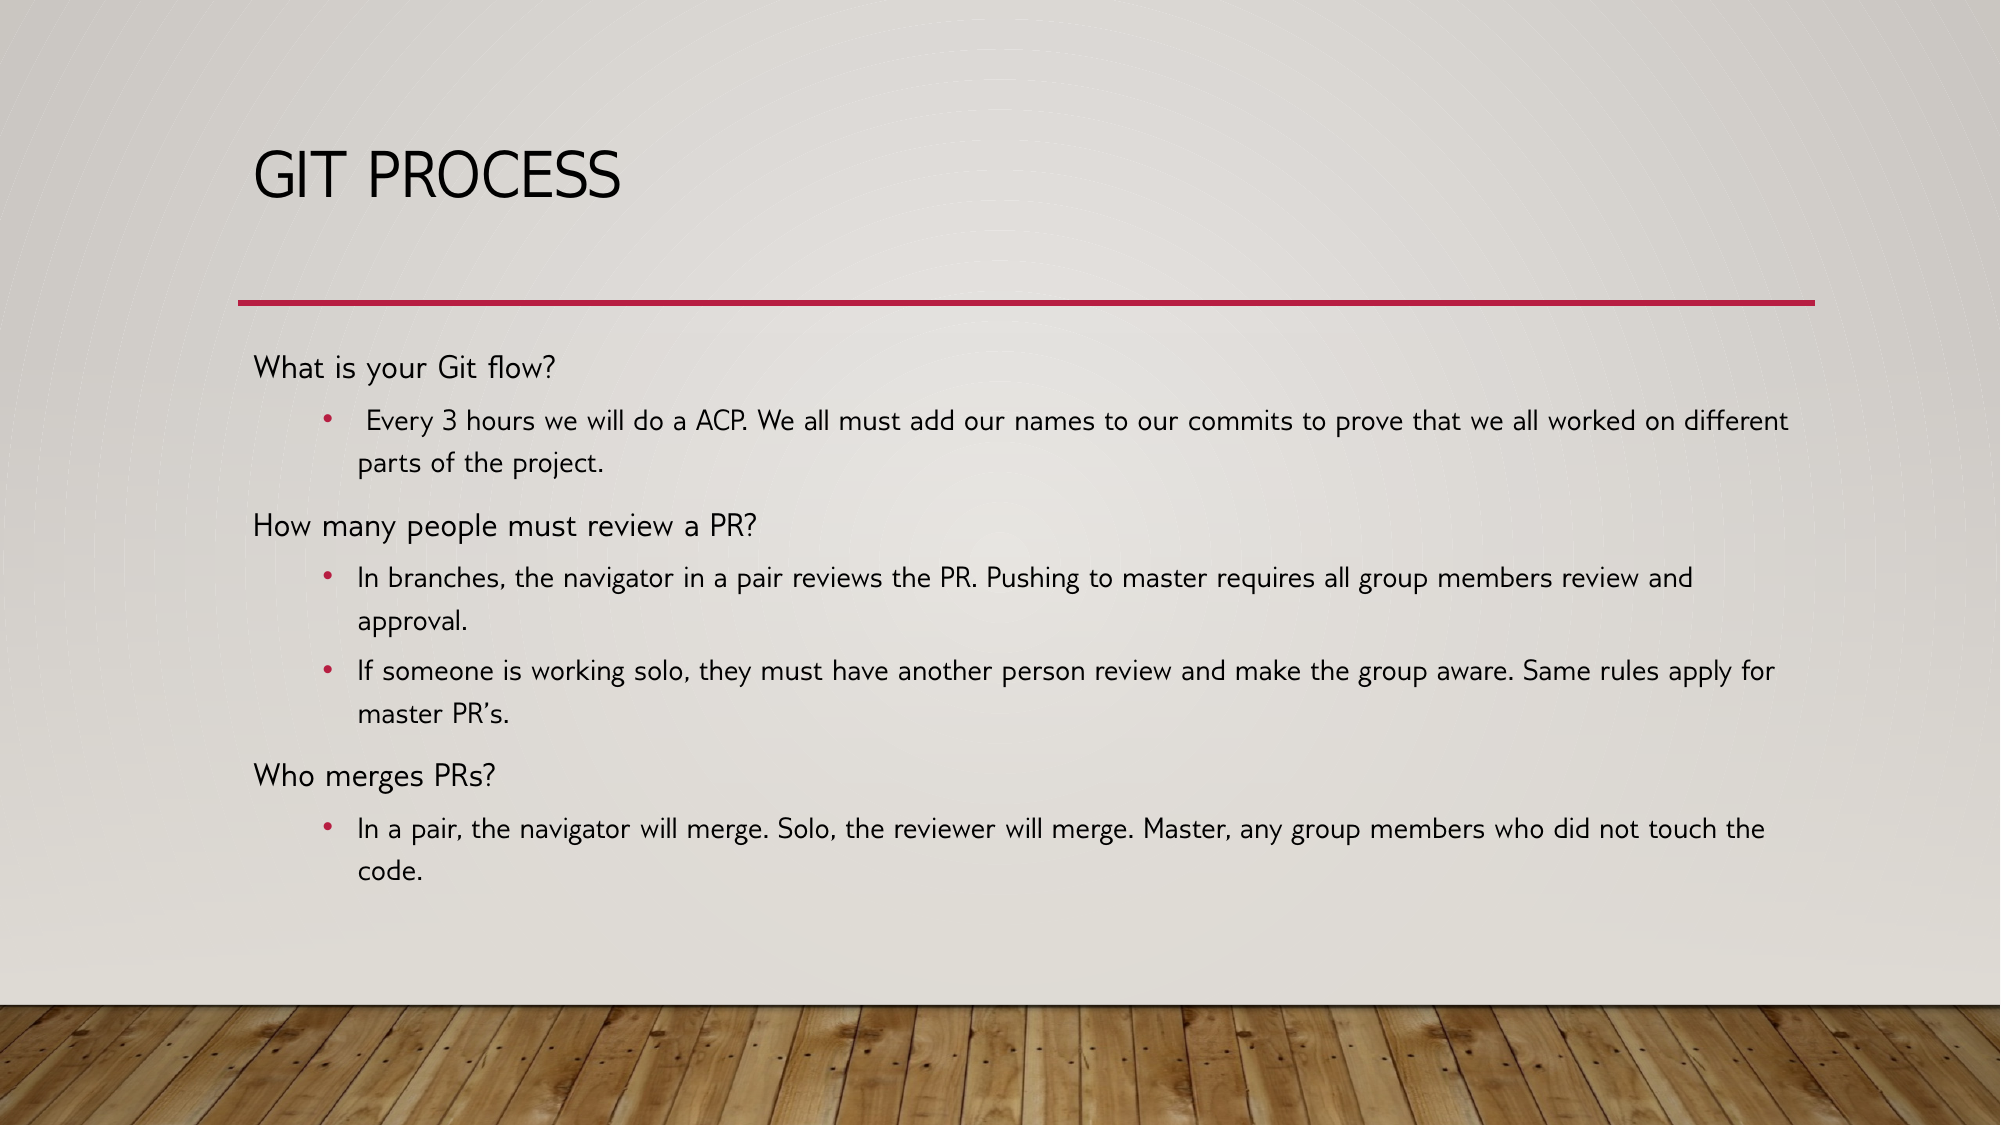

# Git process
What is your Git flow?
 Every 3 hours we will do a ACP. We all must add our names to our commits to prove that we all worked on different parts of the project.
How many people must review a PR?
In branches, the navigator in a pair reviews the PR. Pushing to master requires all group members review and approval.
If someone is working solo, they must have another person review and make the group aware. Same rules apply for master PR’s.
Who merges PRs?
In a pair, the navigator will merge. Solo, the reviewer will merge. Master, any group members who did not touch the code.